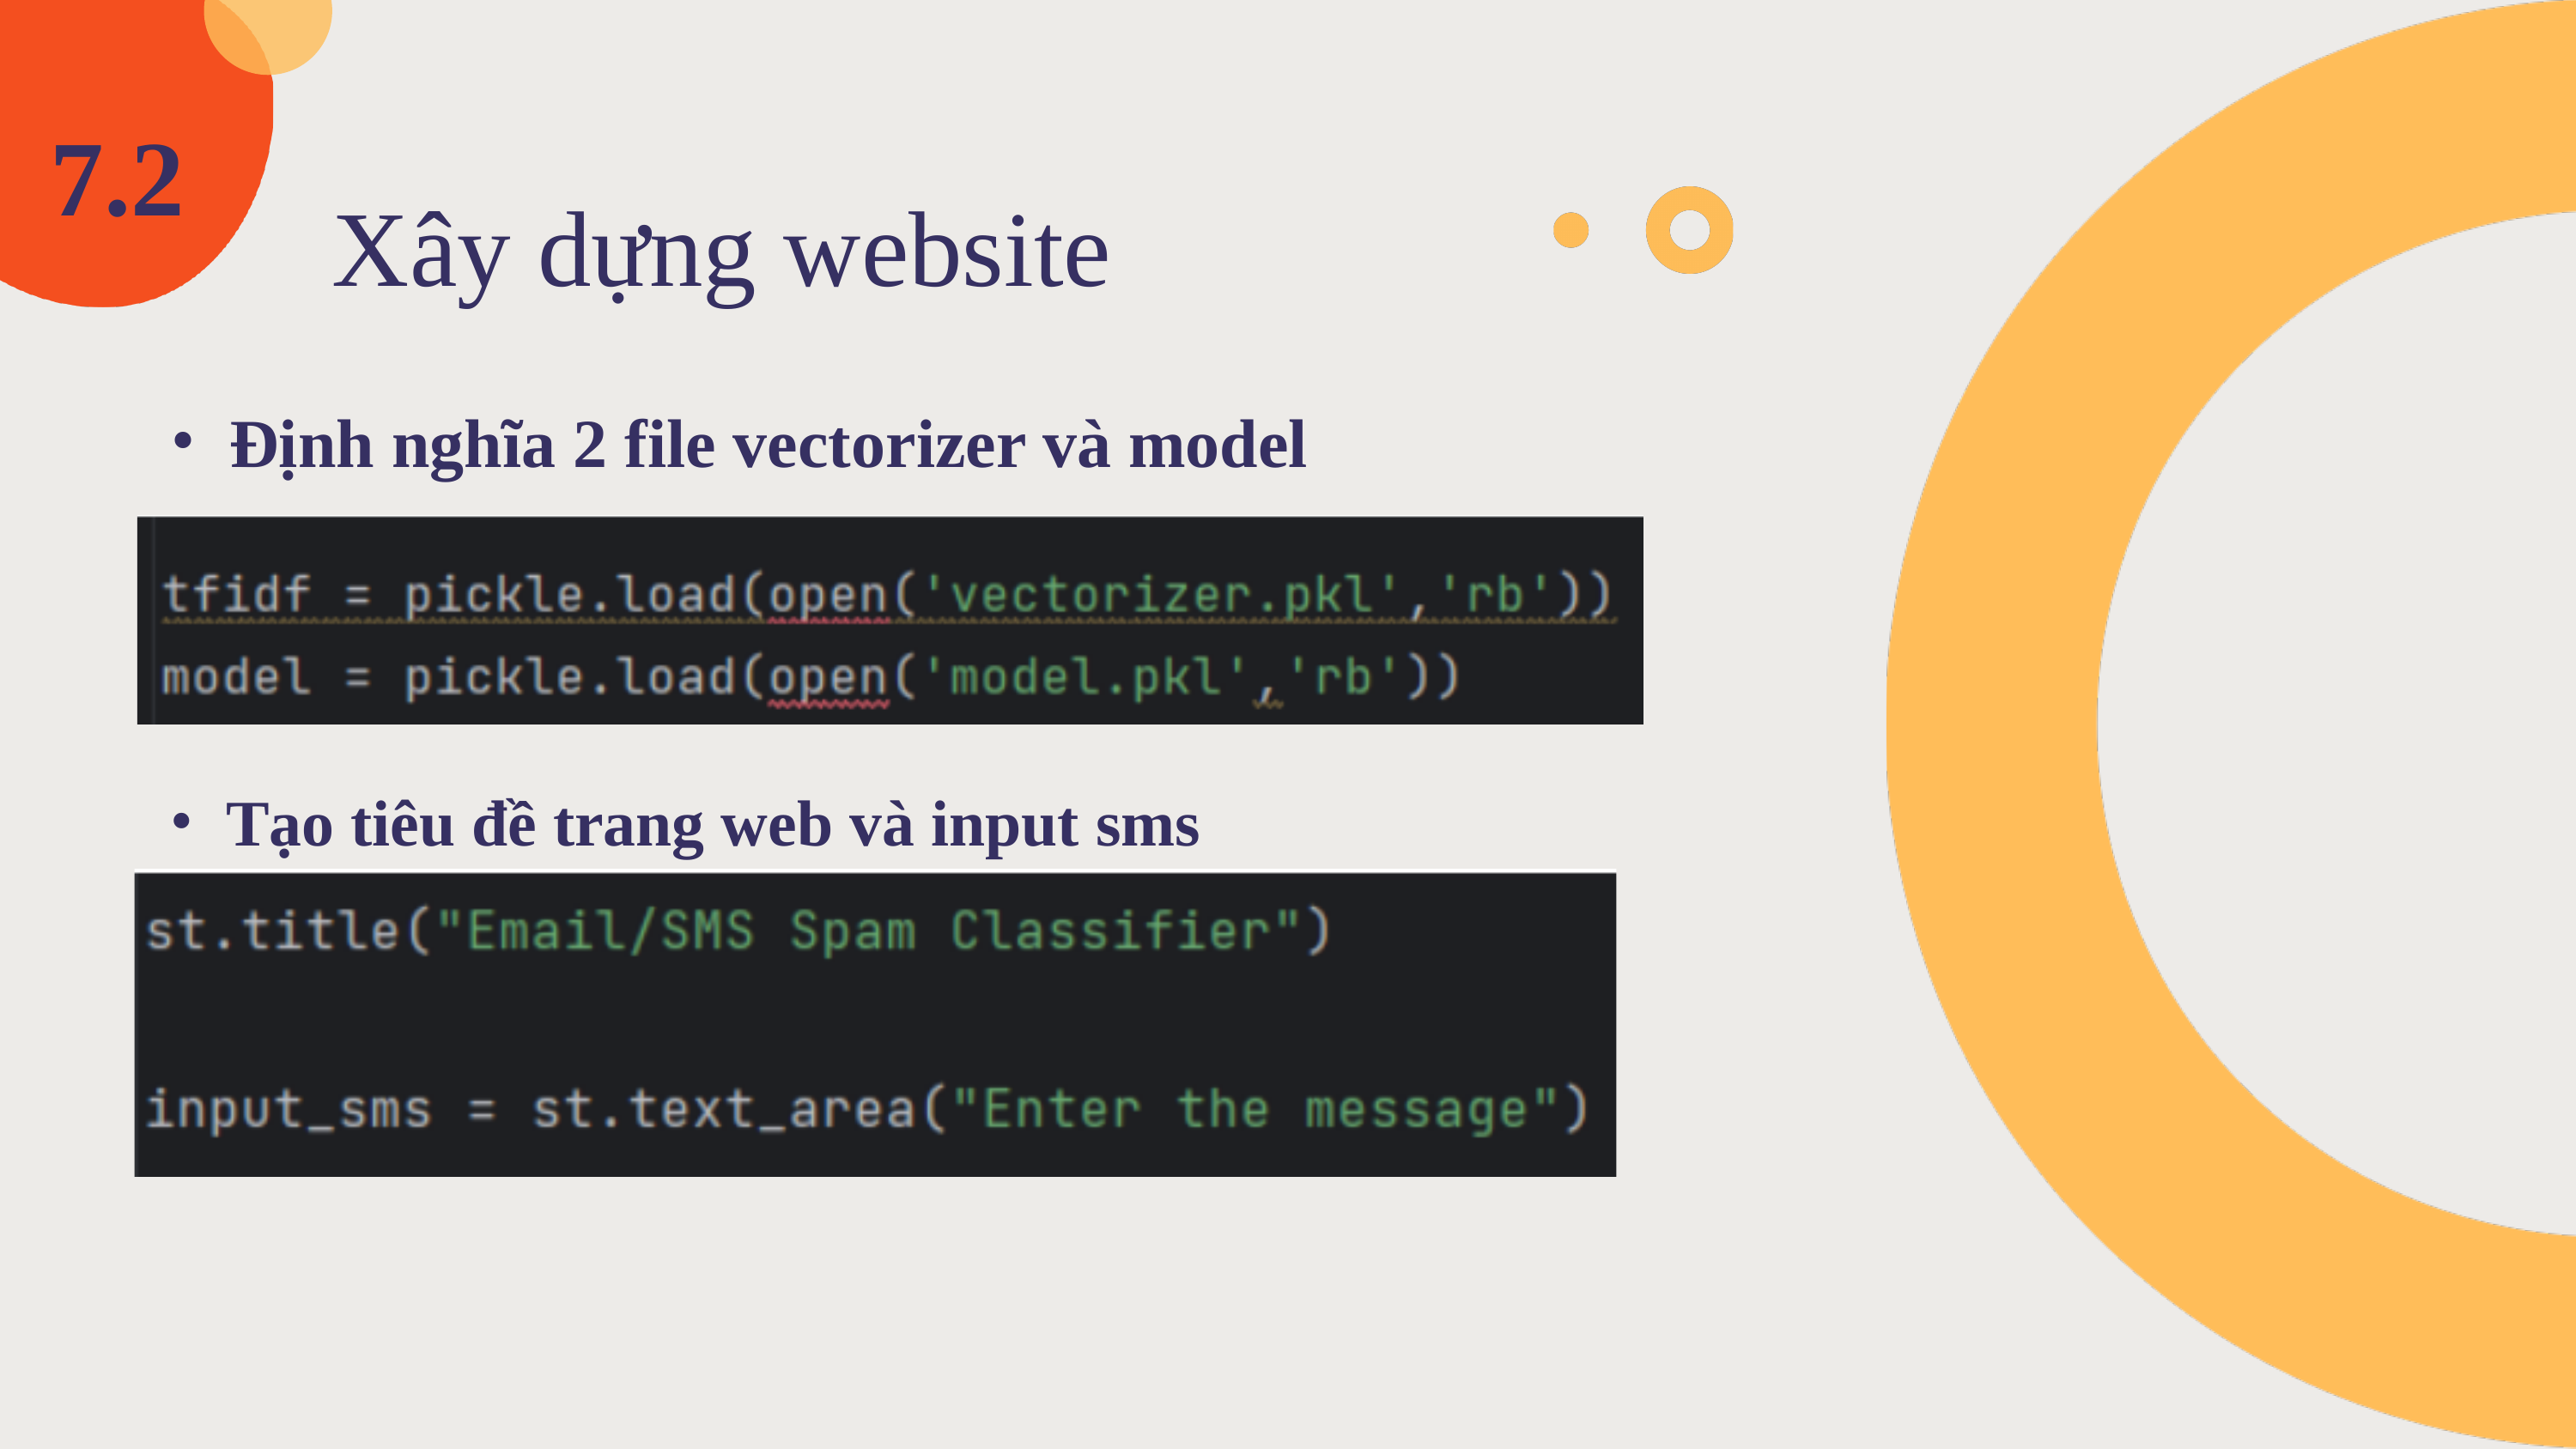

7.2
Xây dựng website

Định nghĩa 2 file vectorizer và model

Tạo tiêu đề trang web và input sms